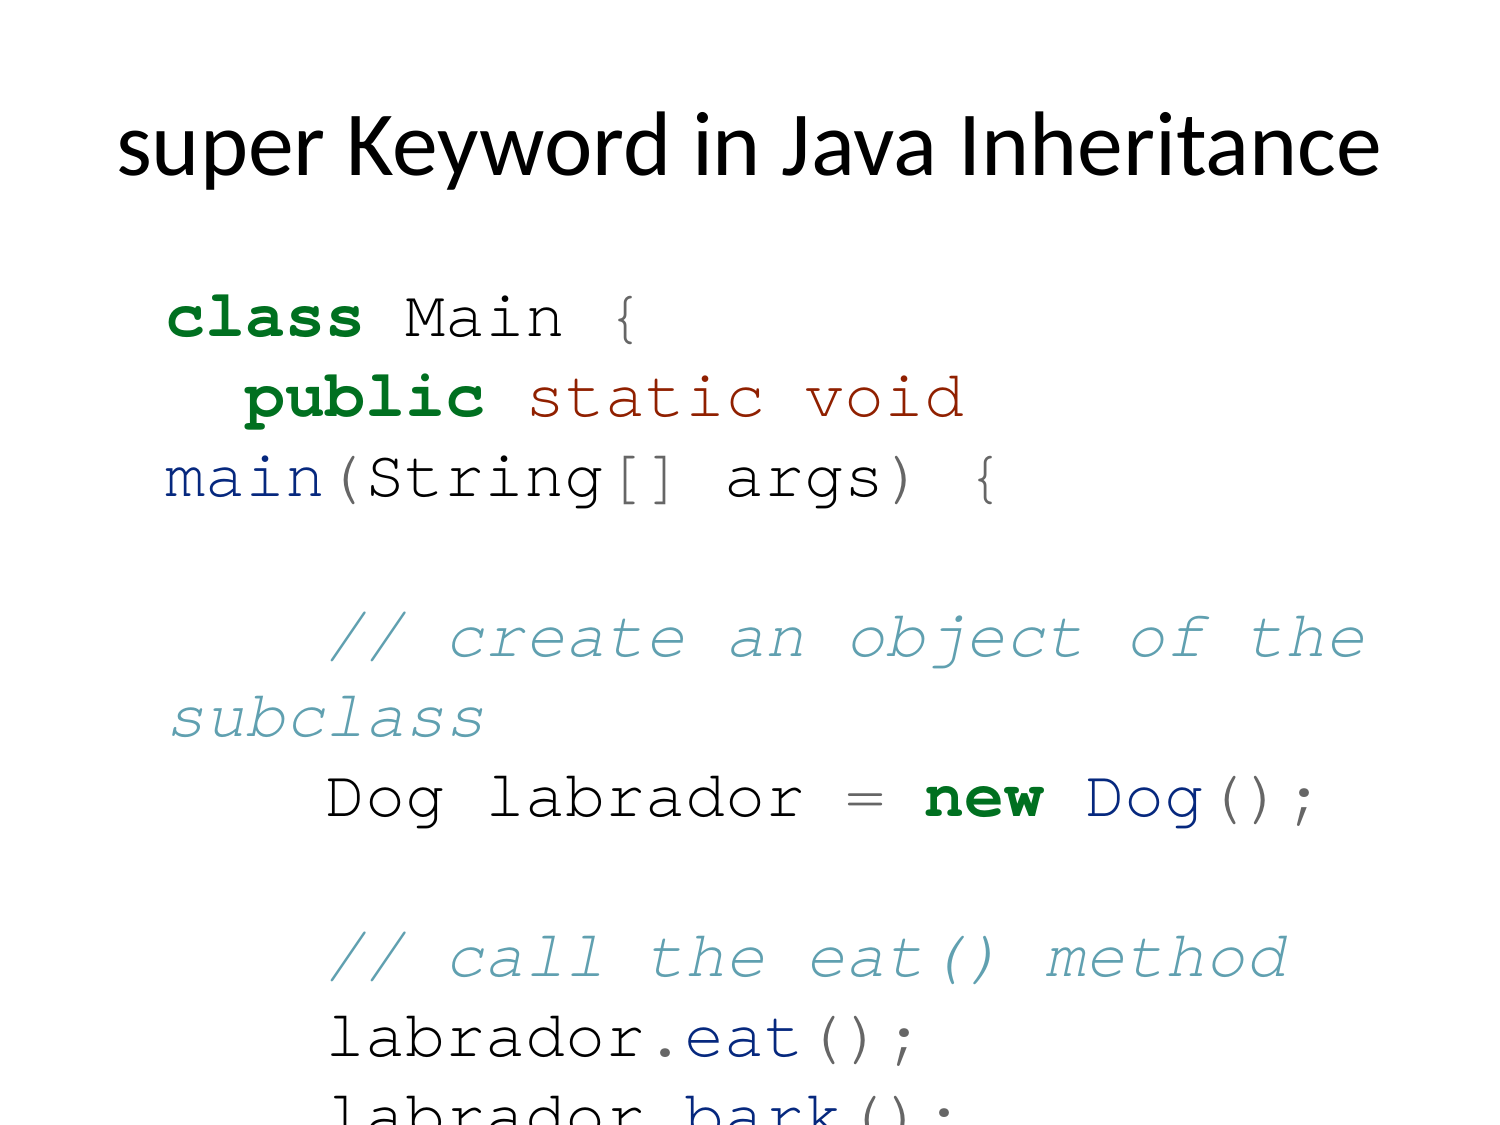

# super Keyword in Java Inheritance
class Main {
  public static void main(String[] args) {
    // create an object of the subclass
    Dog labrador = new Dog();
    // call the eat() method
    labrador.eat();
    labrador.bark();
  }
}